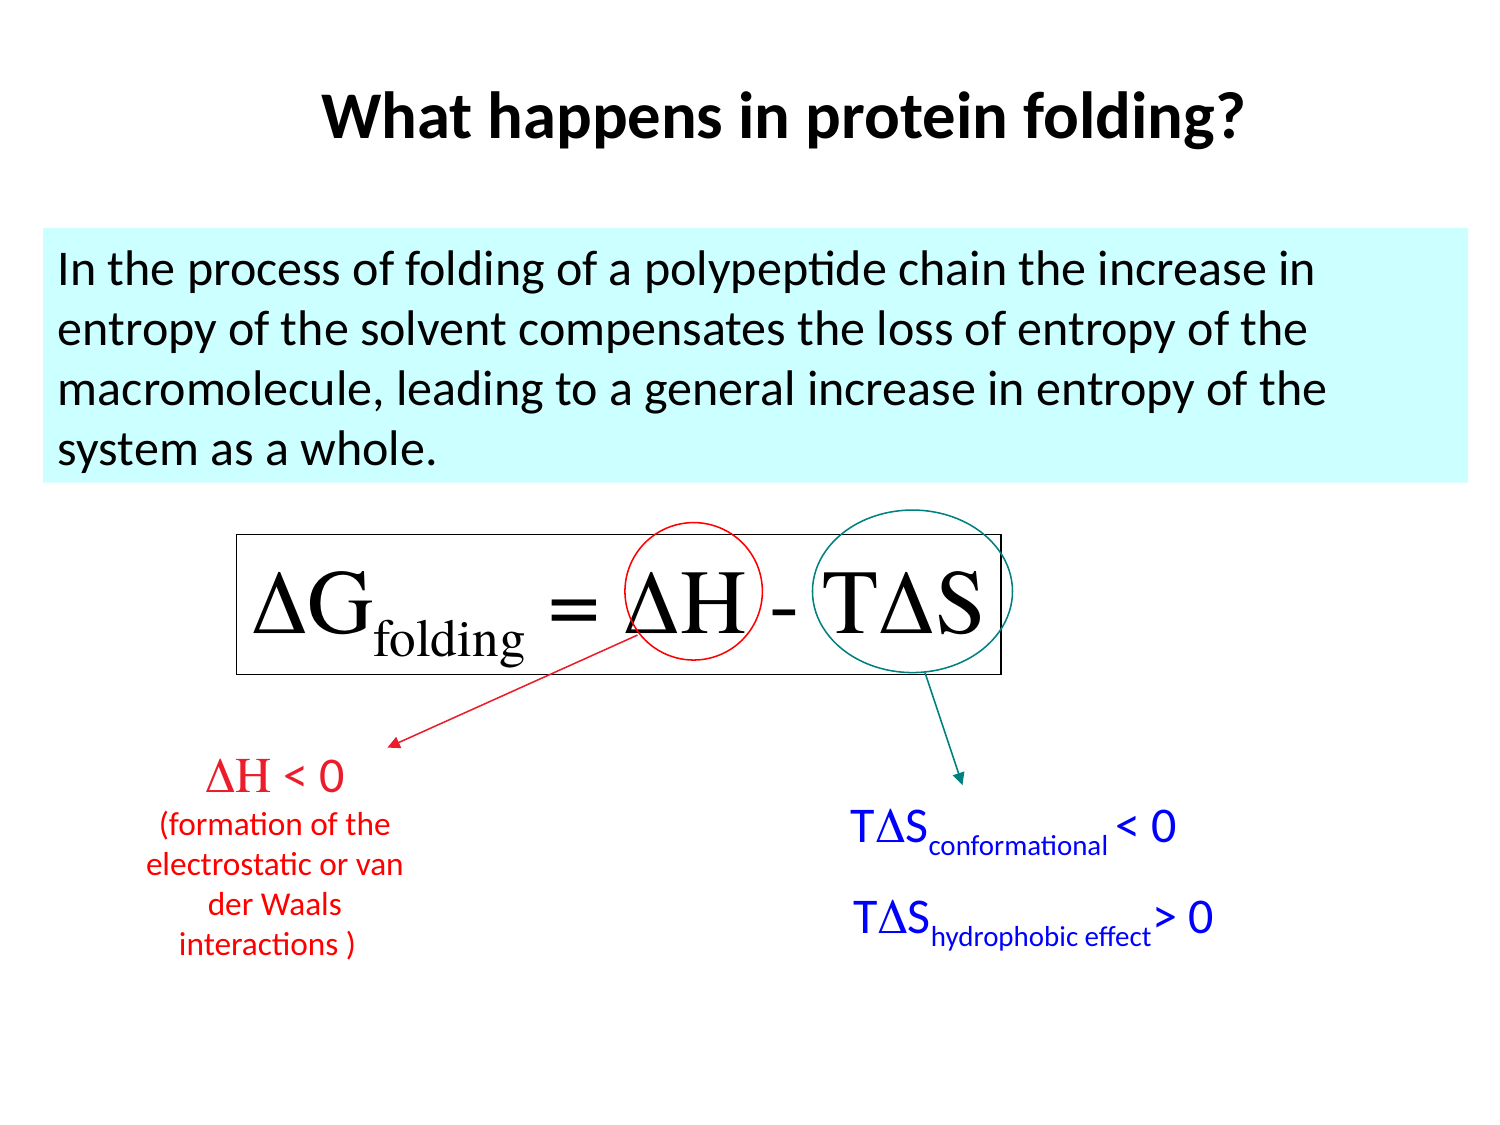

What happens in protein folding?
In the process of folding of a polypeptide chain the increase in entropy of the solvent compensates the loss of entropy of the macromolecule, leading to a general increase in entropy of the system as a whole.

ΔGfolding = ΔH - TΔS

ΔH < 0 (formation of the electrostatic or van der Waals interactions )
TΔSconformational < 0
TΔShydrophobic effect> 0